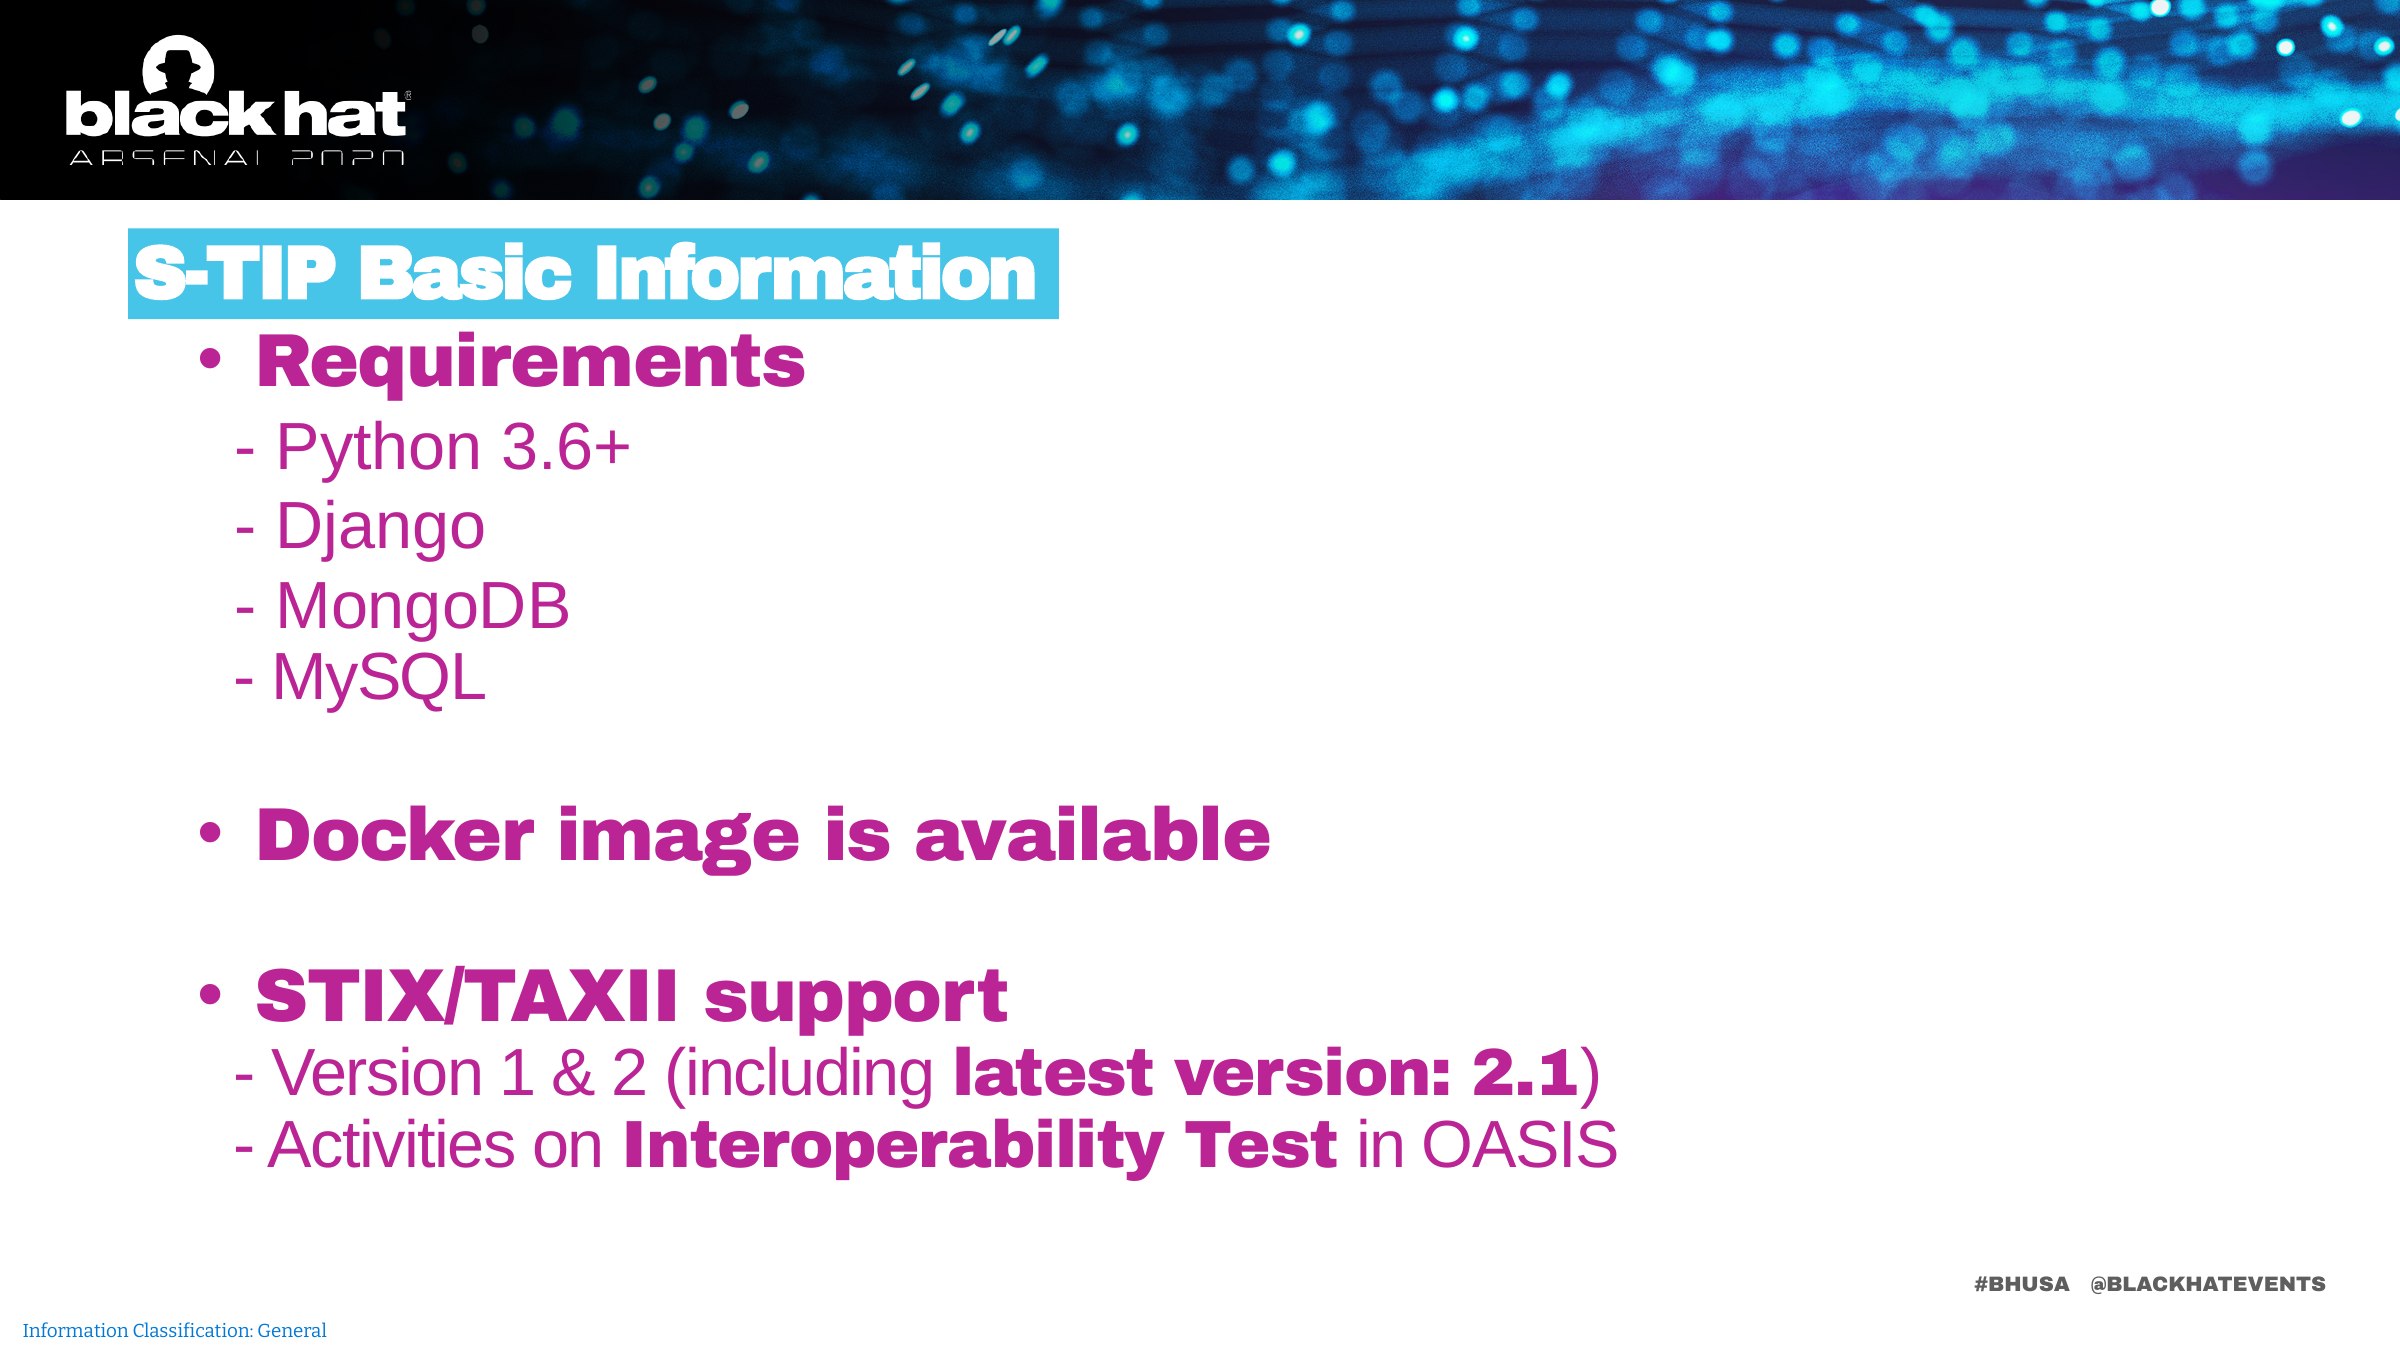

S-TIP Basic Information
Requirements
  - Python 3.6+
  - Django
  - MongoDB
  - MySQL

Docker image is available

STIX/TAXII support
  - Version 1 & 2 (including latest version: 2.1)
  - Activities on Interoperability Test in OASIS